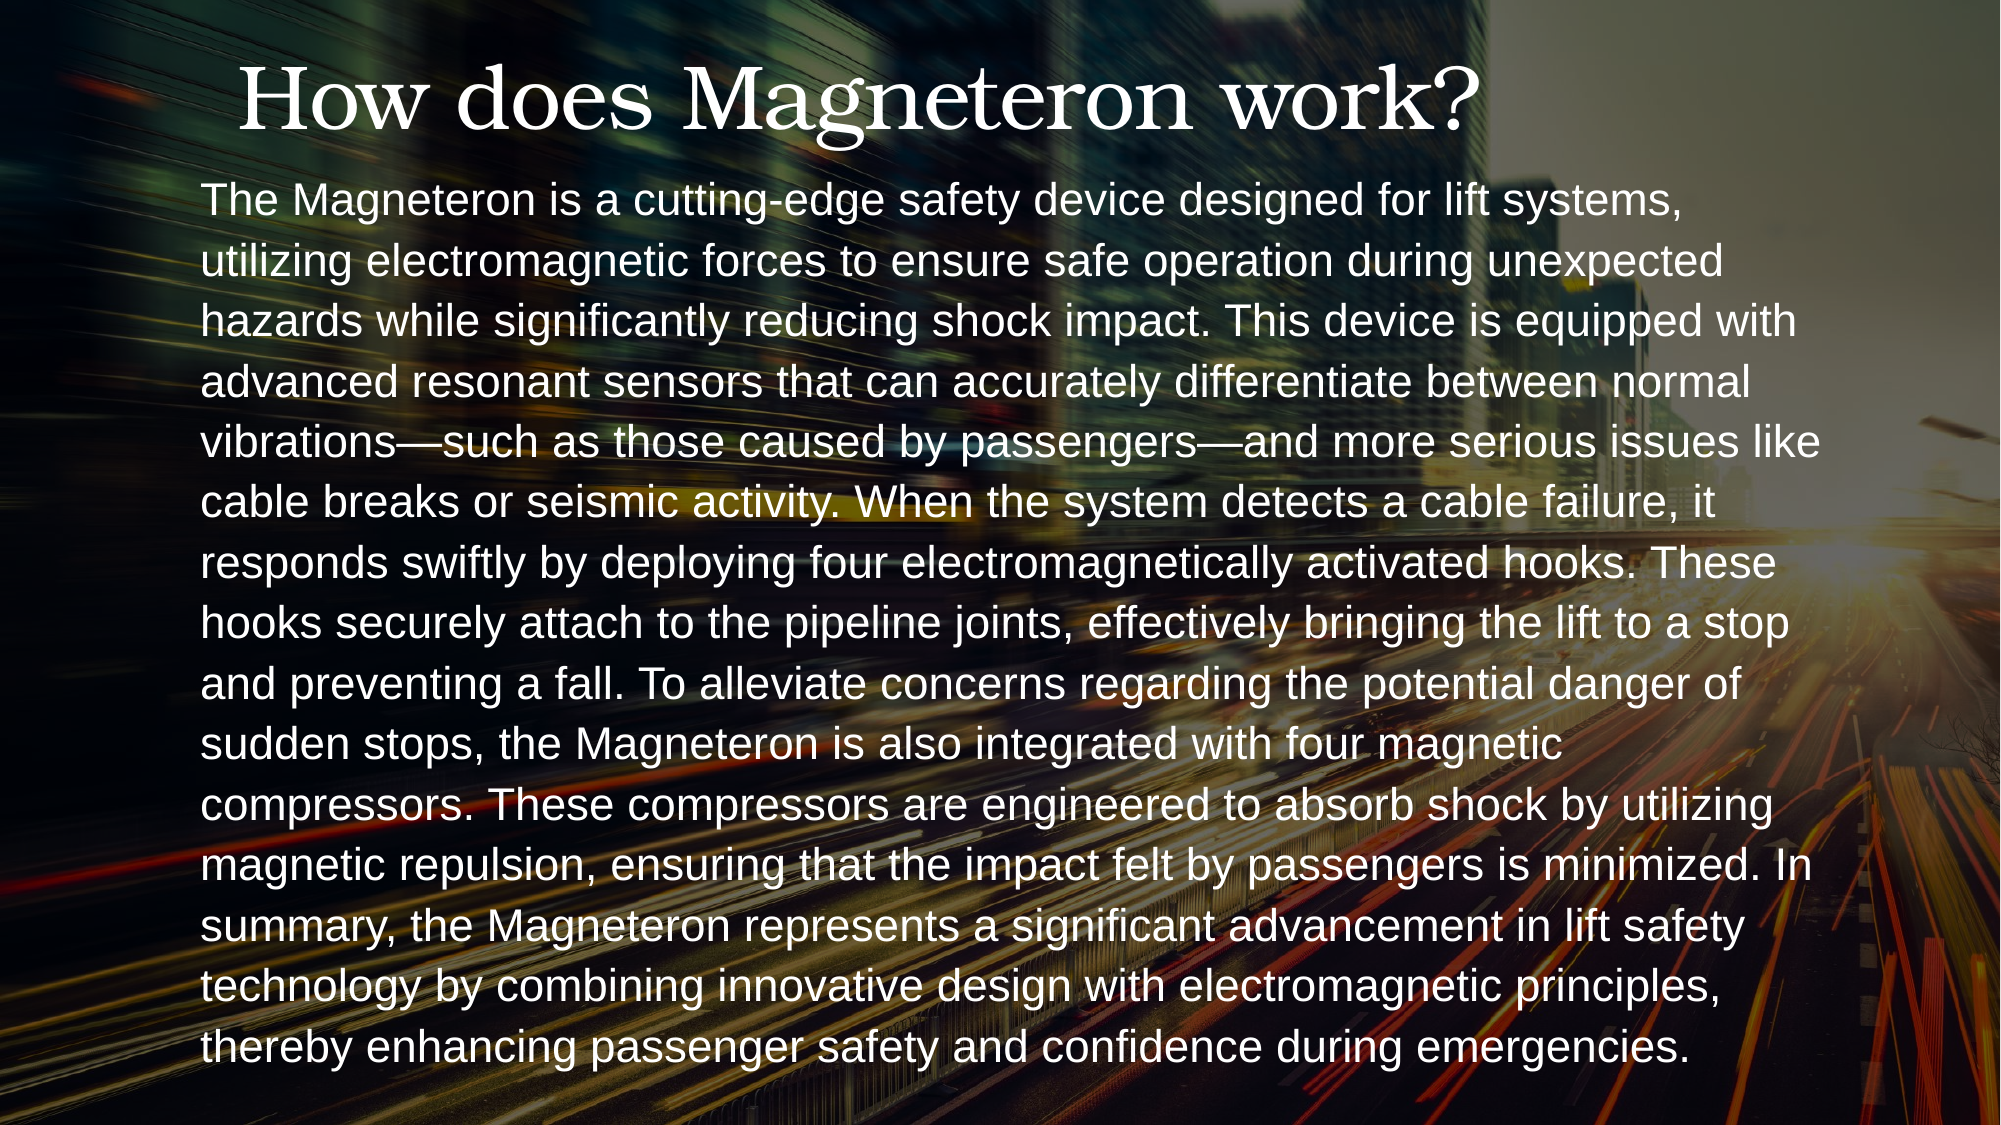

# How does Magneteron work?
The Magneteron is a cutting-edge safety device designed for lift systems, utilizing electromagnetic forces to ensure safe operation during unexpected hazards while significantly reducing shock impact. This device is equipped with advanced resonant sensors that can accurately differentiate between normal vibrations—such as those caused by passengers—and more serious issues like cable breaks or seismic activity. When the system detects a cable failure, it responds swiftly by deploying four electromagnetically activated hooks. These hooks securely attach to the pipeline joints, effectively bringing the lift to a stop and preventing a fall. To alleviate concerns regarding the potential danger of sudden stops, the Magneteron is also integrated with four magnetic compressors. These compressors are engineered to absorb shock by utilizing magnetic repulsion, ensuring that the impact felt by passengers is minimized. In summary, the Magneteron represents a significant advancement in lift safety technology by combining innovative design with electromagnetic principles, thereby enhancing passenger safety and confidence during emergencies.